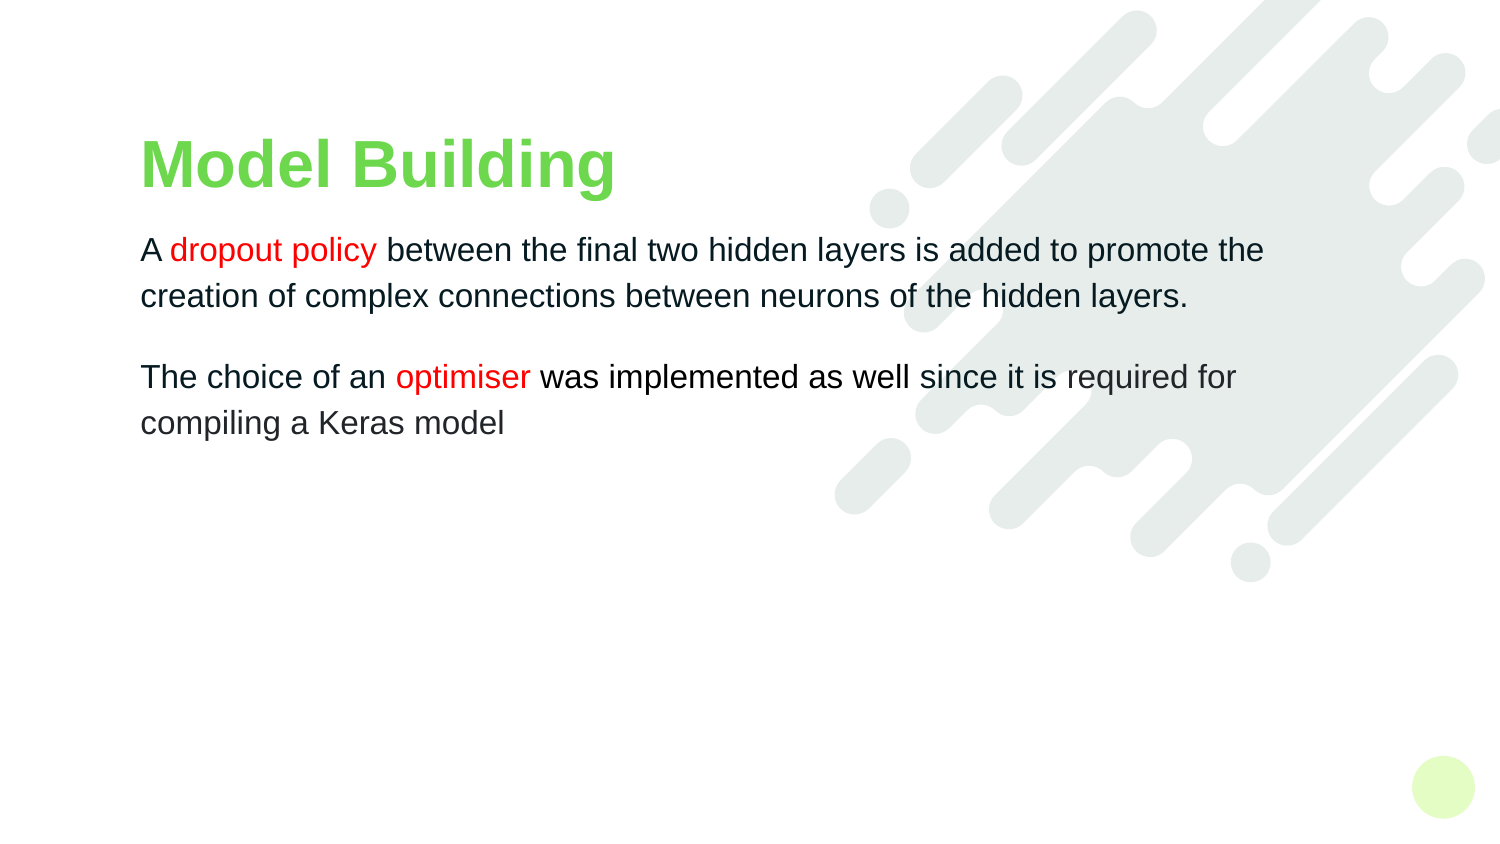

# Model Building
A dropout policy between the final two hidden layers is added to promote the creation of complex connections between neurons of the hidden layers.
The choice of an optimiser was implemented as well since it is required for compiling a Keras model